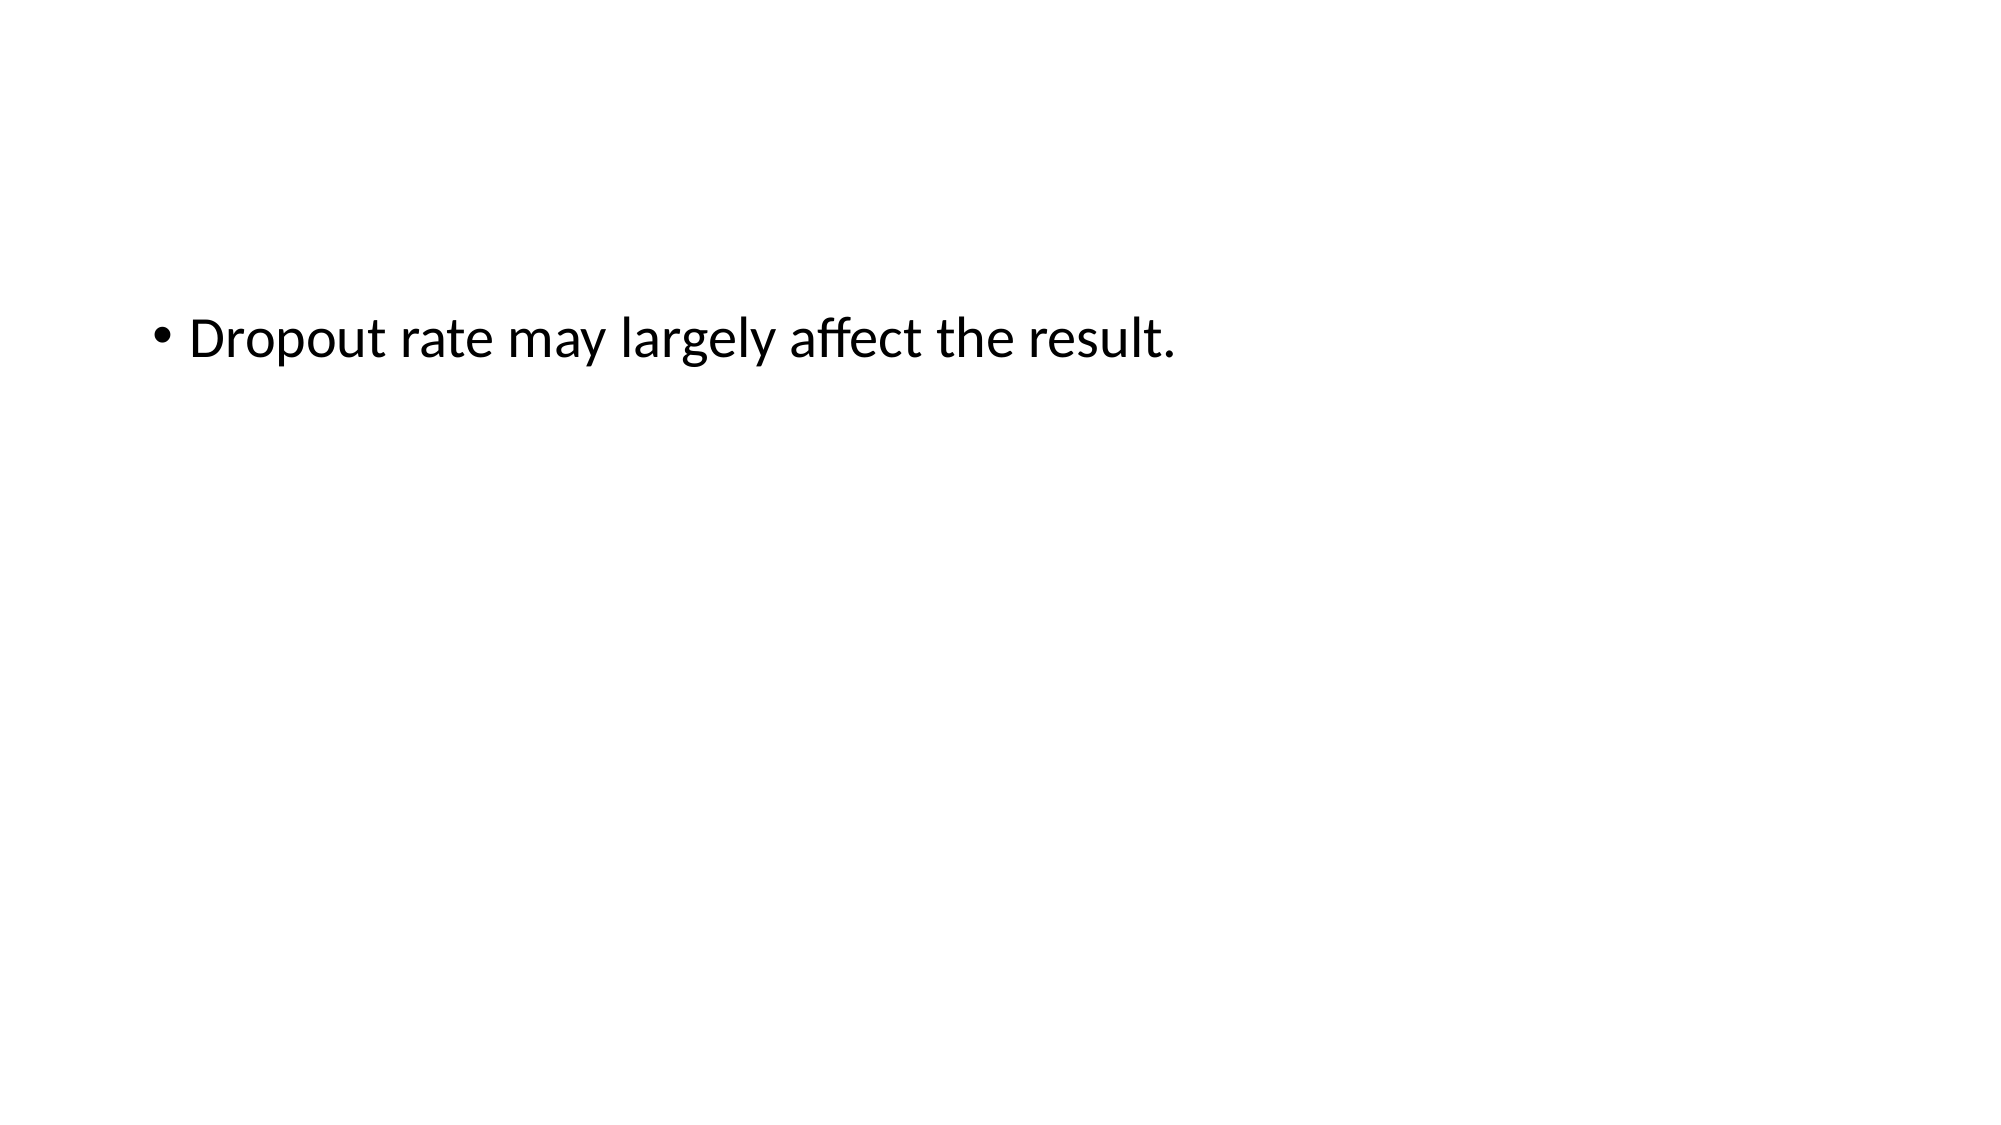

#
Dropout rate may largely affect the result.